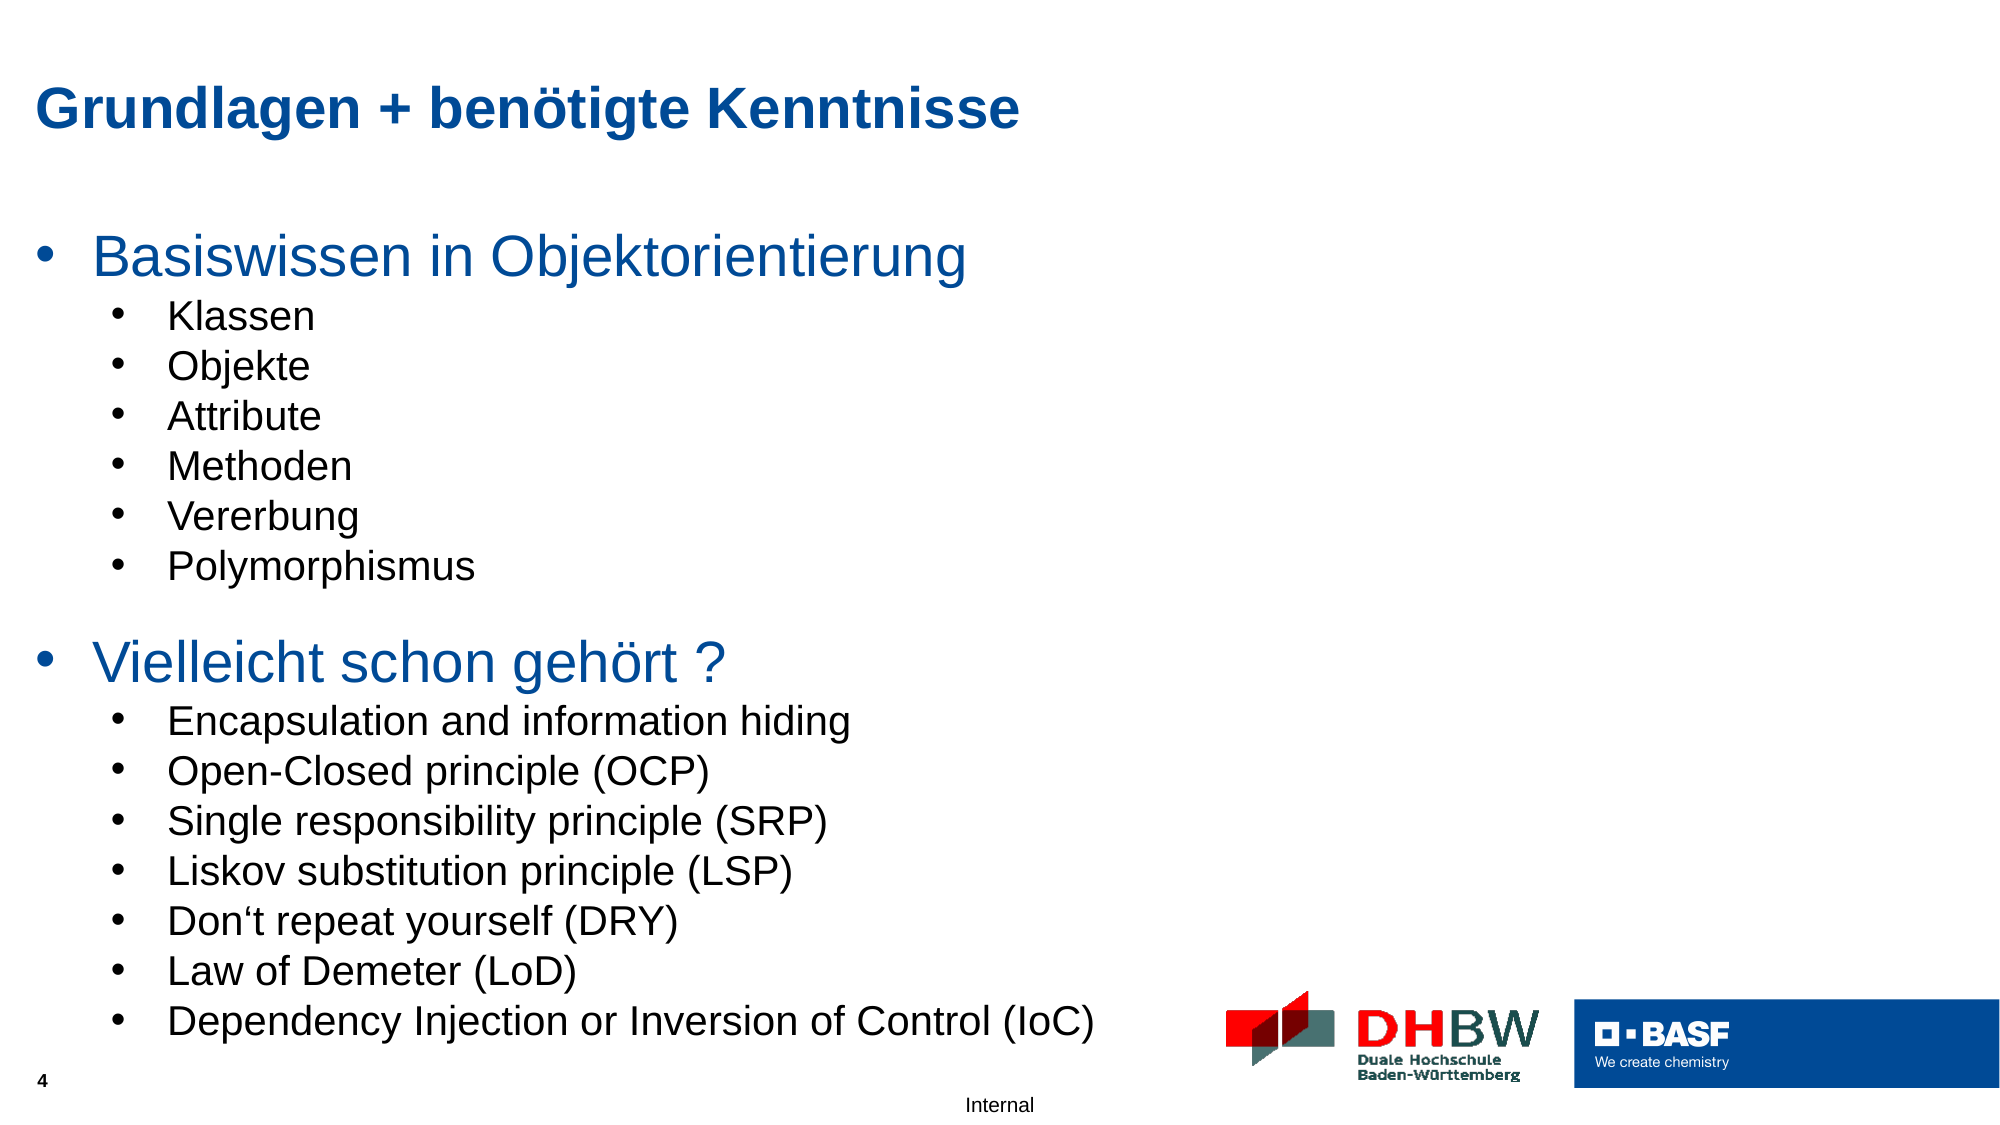

# Grundlagen + benötigte Kenntnisse
Basiswissen in Objektorientierung
Klassen
Objekte
Attribute
Methoden
Vererbung
Polymorphismus

Vielleicht schon gehört ?
Encapsulation and information hiding
Open-Closed principle (OCP)
Single responsibility principle (SRP)
Liskov substitution principle (LSP)
Don‘t repeat yourself (DRY)
Law of Demeter (LoD)
Dependency Injection or Inversion of Control (IoC)

4